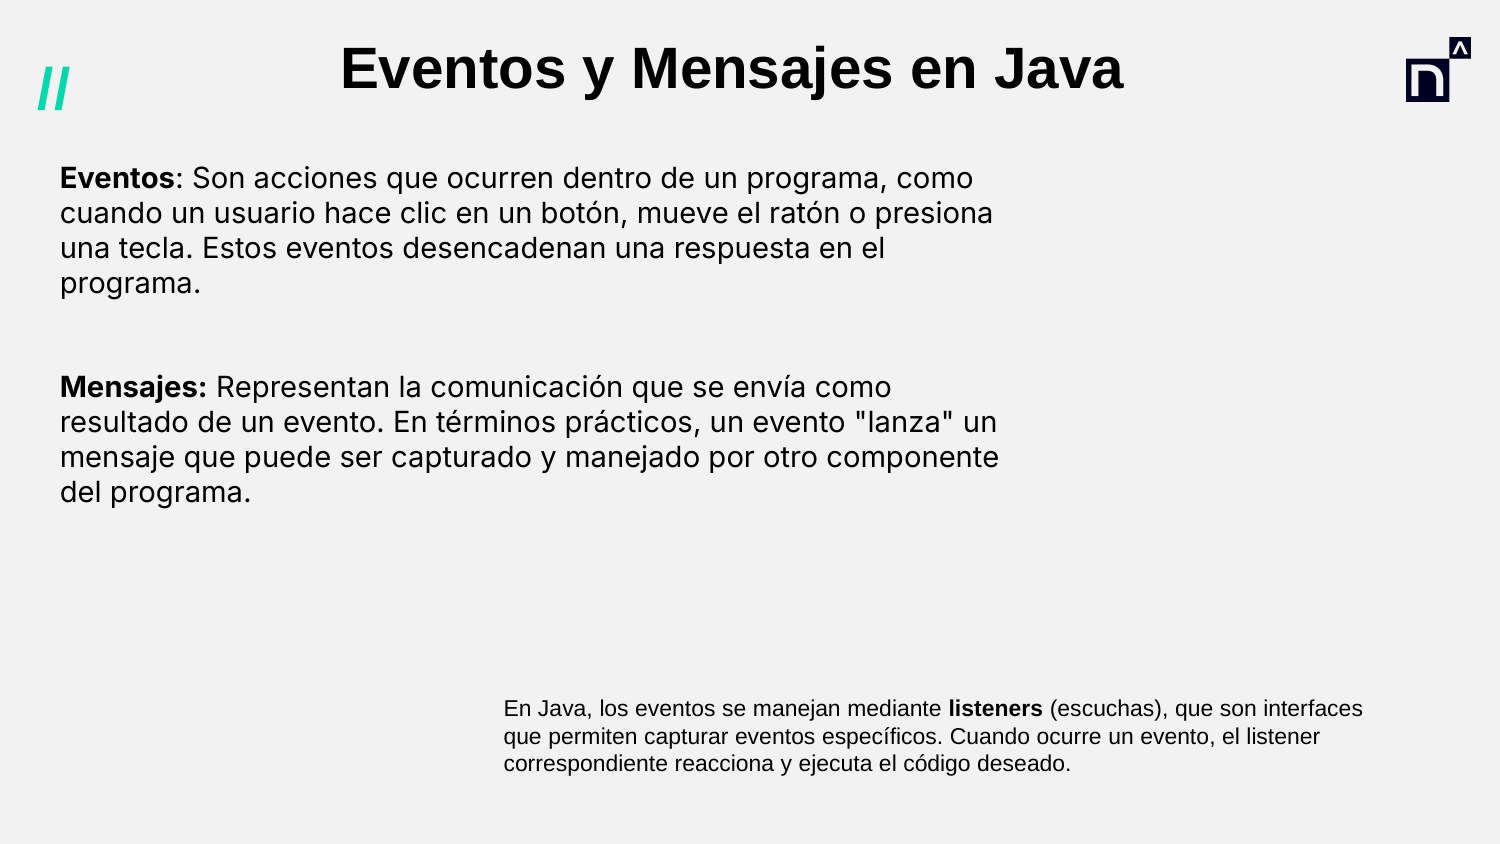

# Eventos y Mensajes en Java

Eventos: Son acciones que ocurren dentro de un programa, como cuando un usuario hace clic en un botón, mueve el ratón o presiona una tecla. Estos eventos desencadenan una respuesta en el programa.

Mensajes: Representan la comunicación que se envía como resultado de un evento. En términos prácticos, un evento "lanza" un mensaje que puede ser capturado y manejado por otro componente del programa.
En Java, los eventos se manejan mediante listeners (escuchas), que son interfaces que permiten capturar eventos específicos. Cuando ocurre un evento, el listener correspondiente reacciona y ejecuta el código deseado.